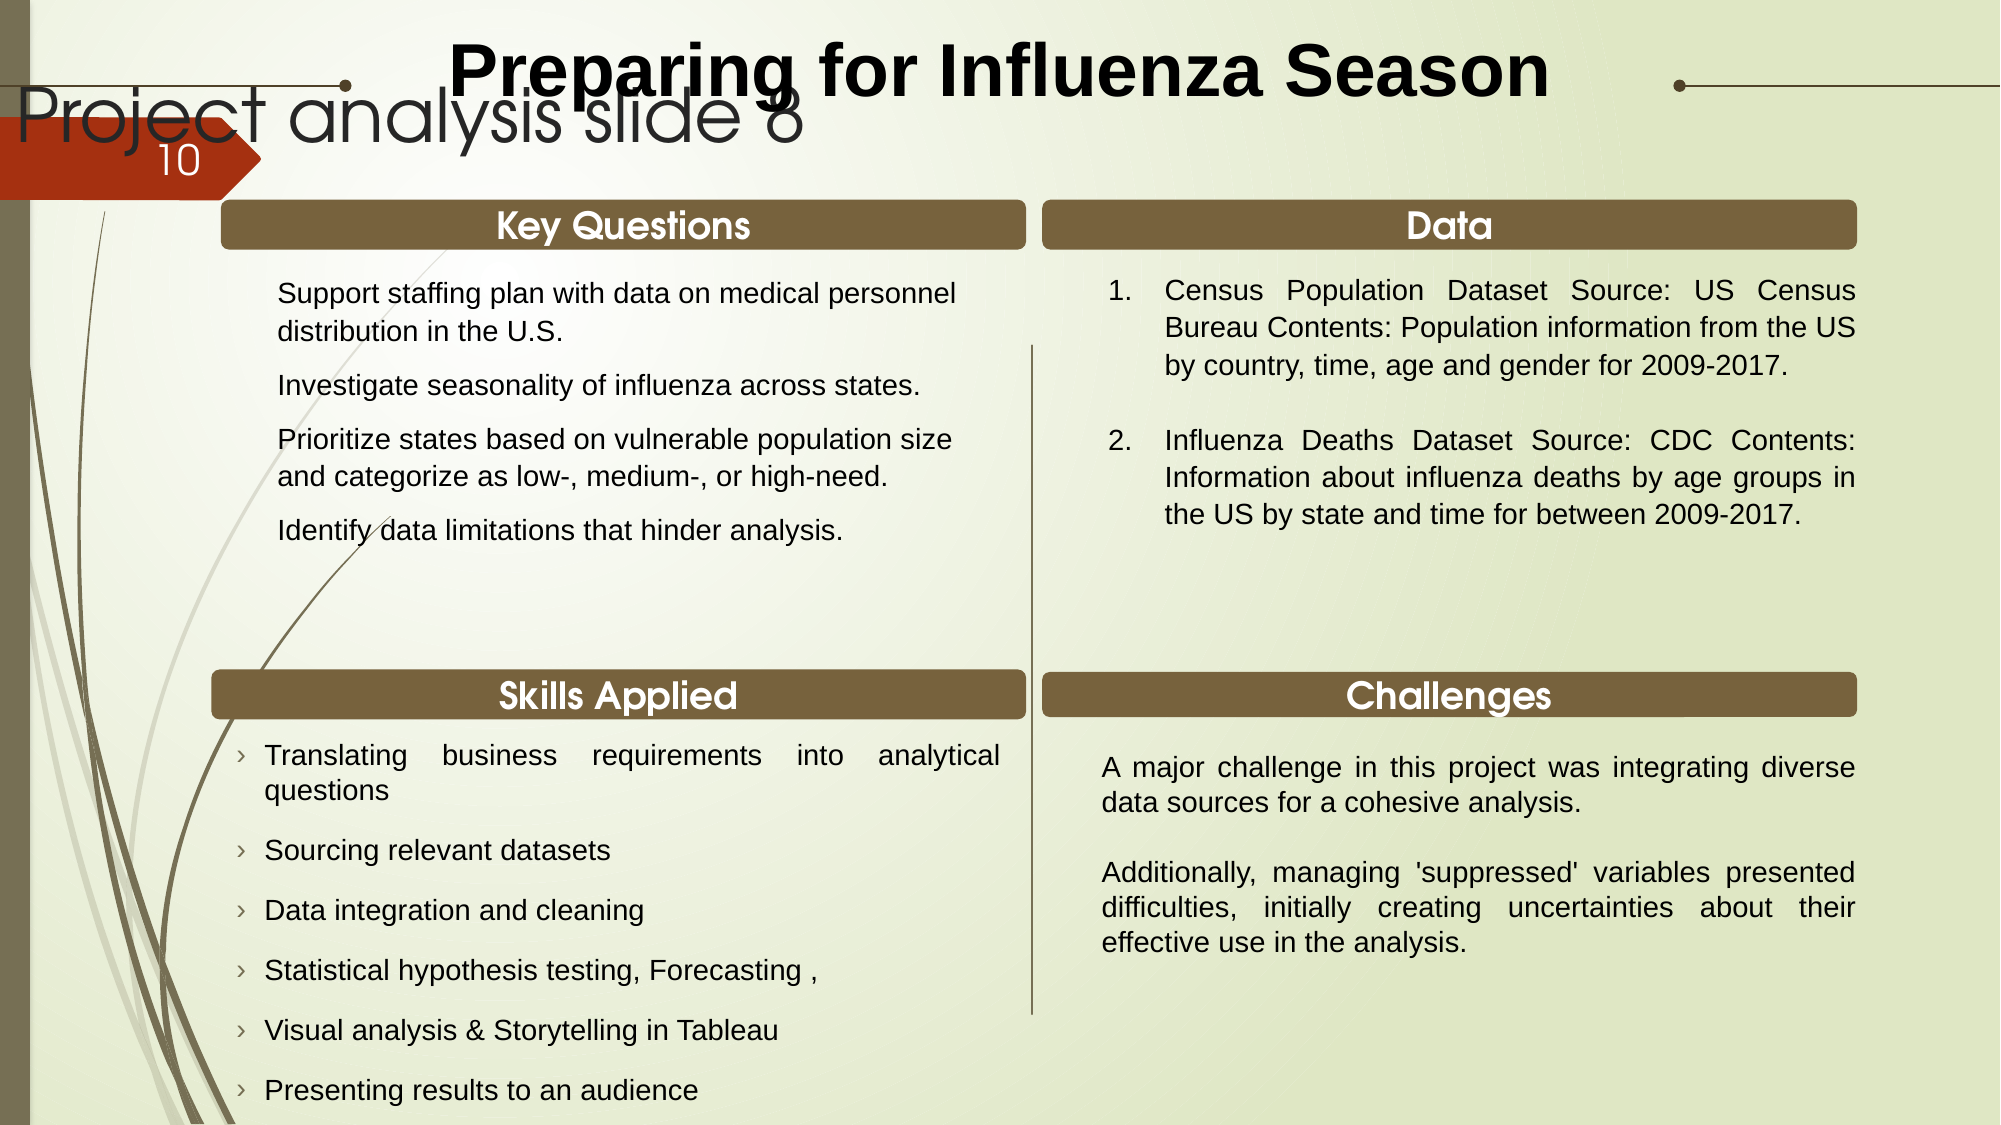

Preparing for Influenza Season
Project analysis slide 8
10
Data
Key Questions
Census Population Dataset Source: US Census Bureau Contents: Population information from the US by country, time, age and gender for 2009-2017.

Influenza Deaths Dataset Source: CDC Contents: Information about influenza deaths by age groups in the US by state and time for between 2009-2017.
Support staffing plan with data on medical personnel distribution in the U.S.
Investigate seasonality of influenza across states.
Prioritize states based on vulnerable population size and categorize as low-, medium-, or high-need.
Identify data limitations that hinder analysis.
Skills Applied
Challenges

A major challenge in this project was integrating diverse data sources for a cohesive analysis.

Additionally, managing 'suppressed' variables presented difficulties, initially creating uncertainties about their effective use in the analysis.
Translating business requirements into analytical questions
Sourcing relevant datasets
Data integration and cleaning
Statistical hypothesis testing, Forecasting ,
Visual analysis & Storytelling in Tableau
Presenting results to an audience